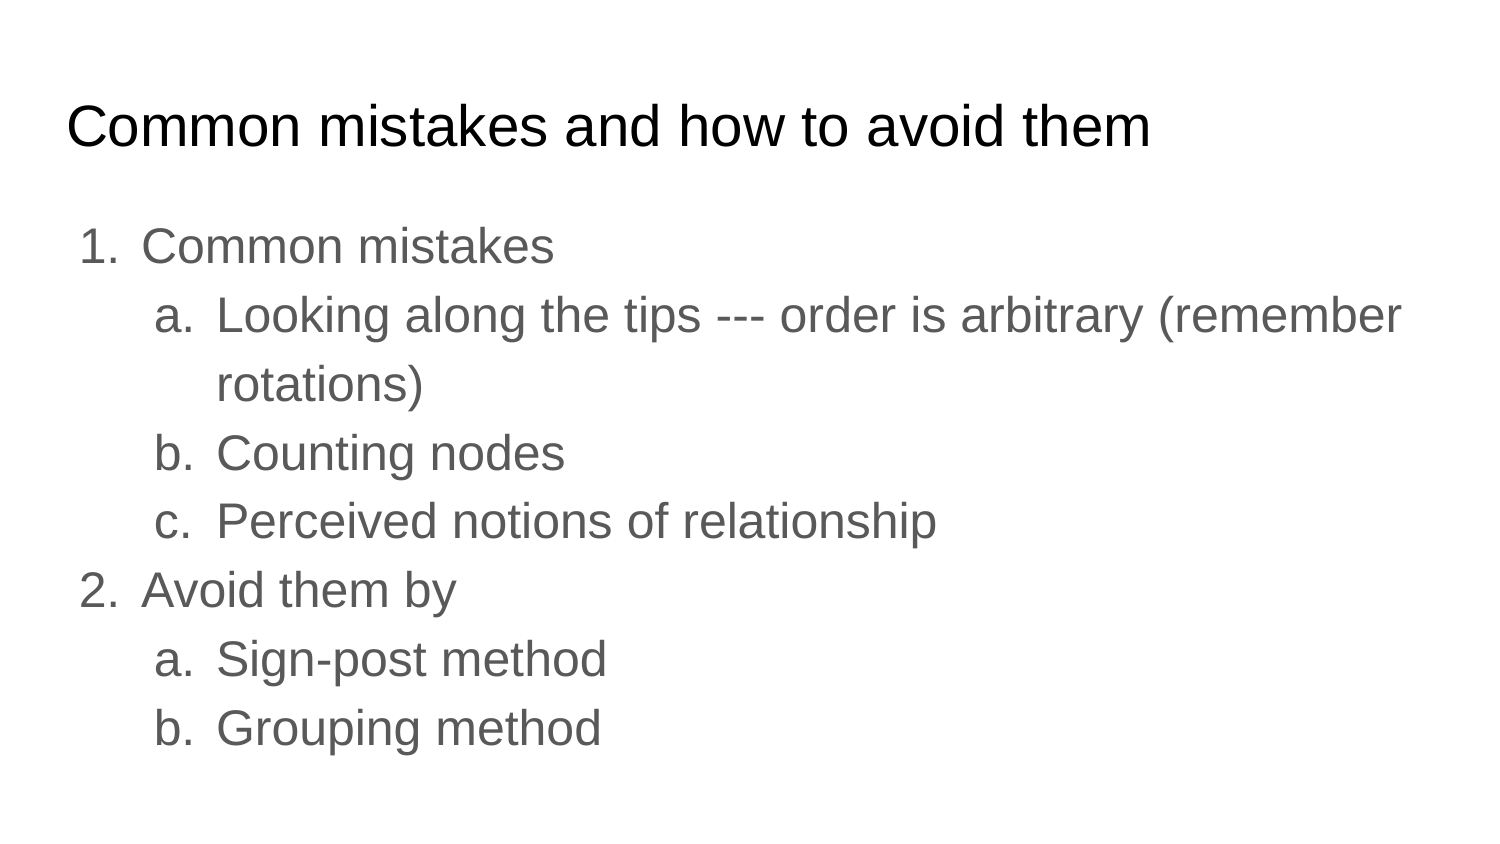

# Common mistakes and how to avoid them
Common mistakes
Looking along the tips --- order is arbitrary (remember rotations)
Counting nodes
Perceived notions of relationship
Avoid them by
Sign-post method
Grouping method